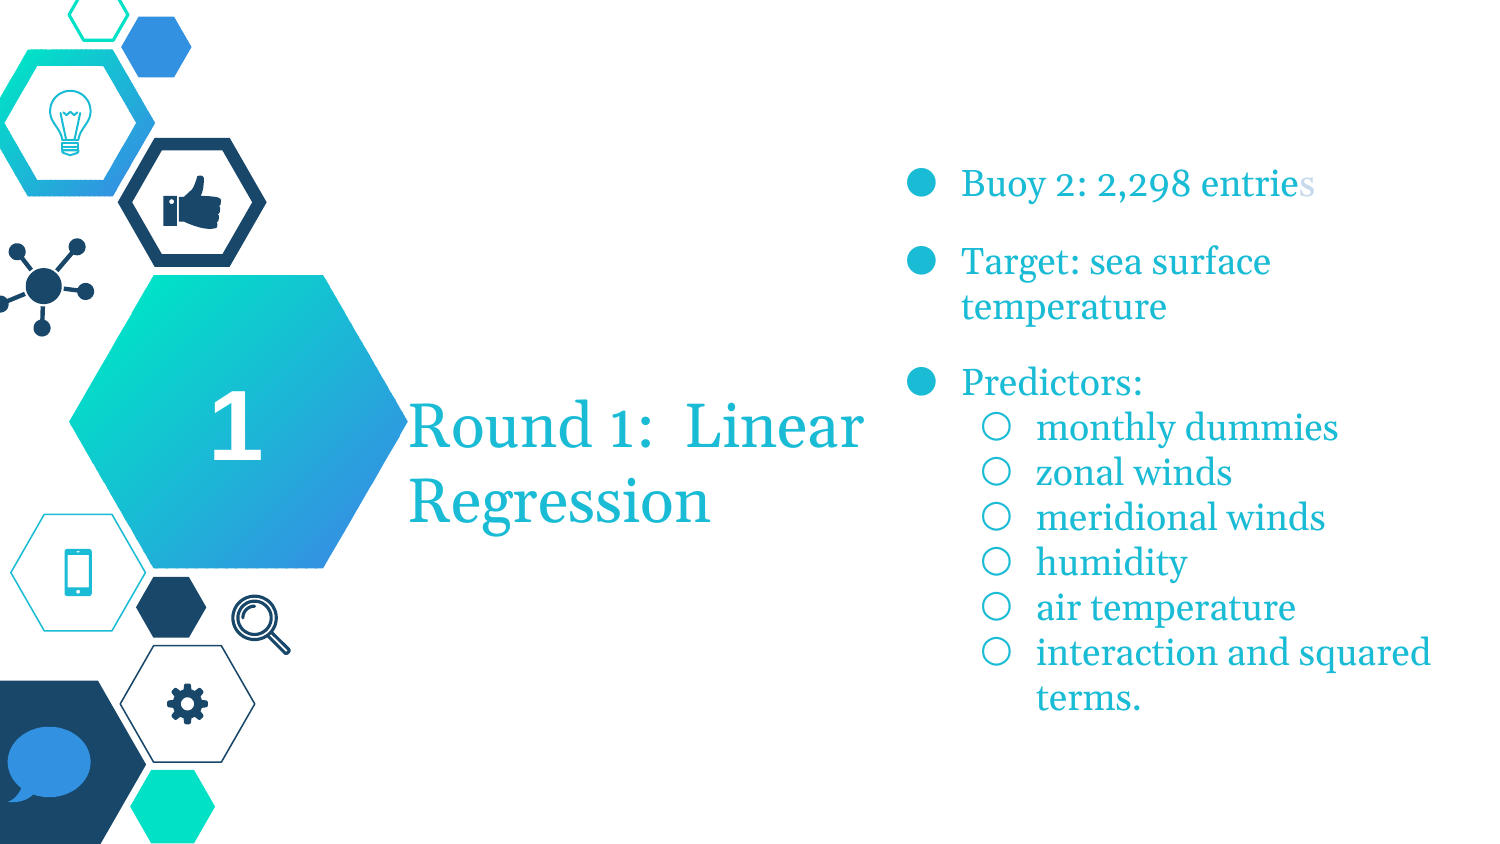

Buoy 2: 2,298 entries
Target: sea surface temperature
1
Predictors:
monthly dummies
zonal winds
meridional winds
humidity
air temperature
interaction and squared terms.
# Round 1:  Linear Regression